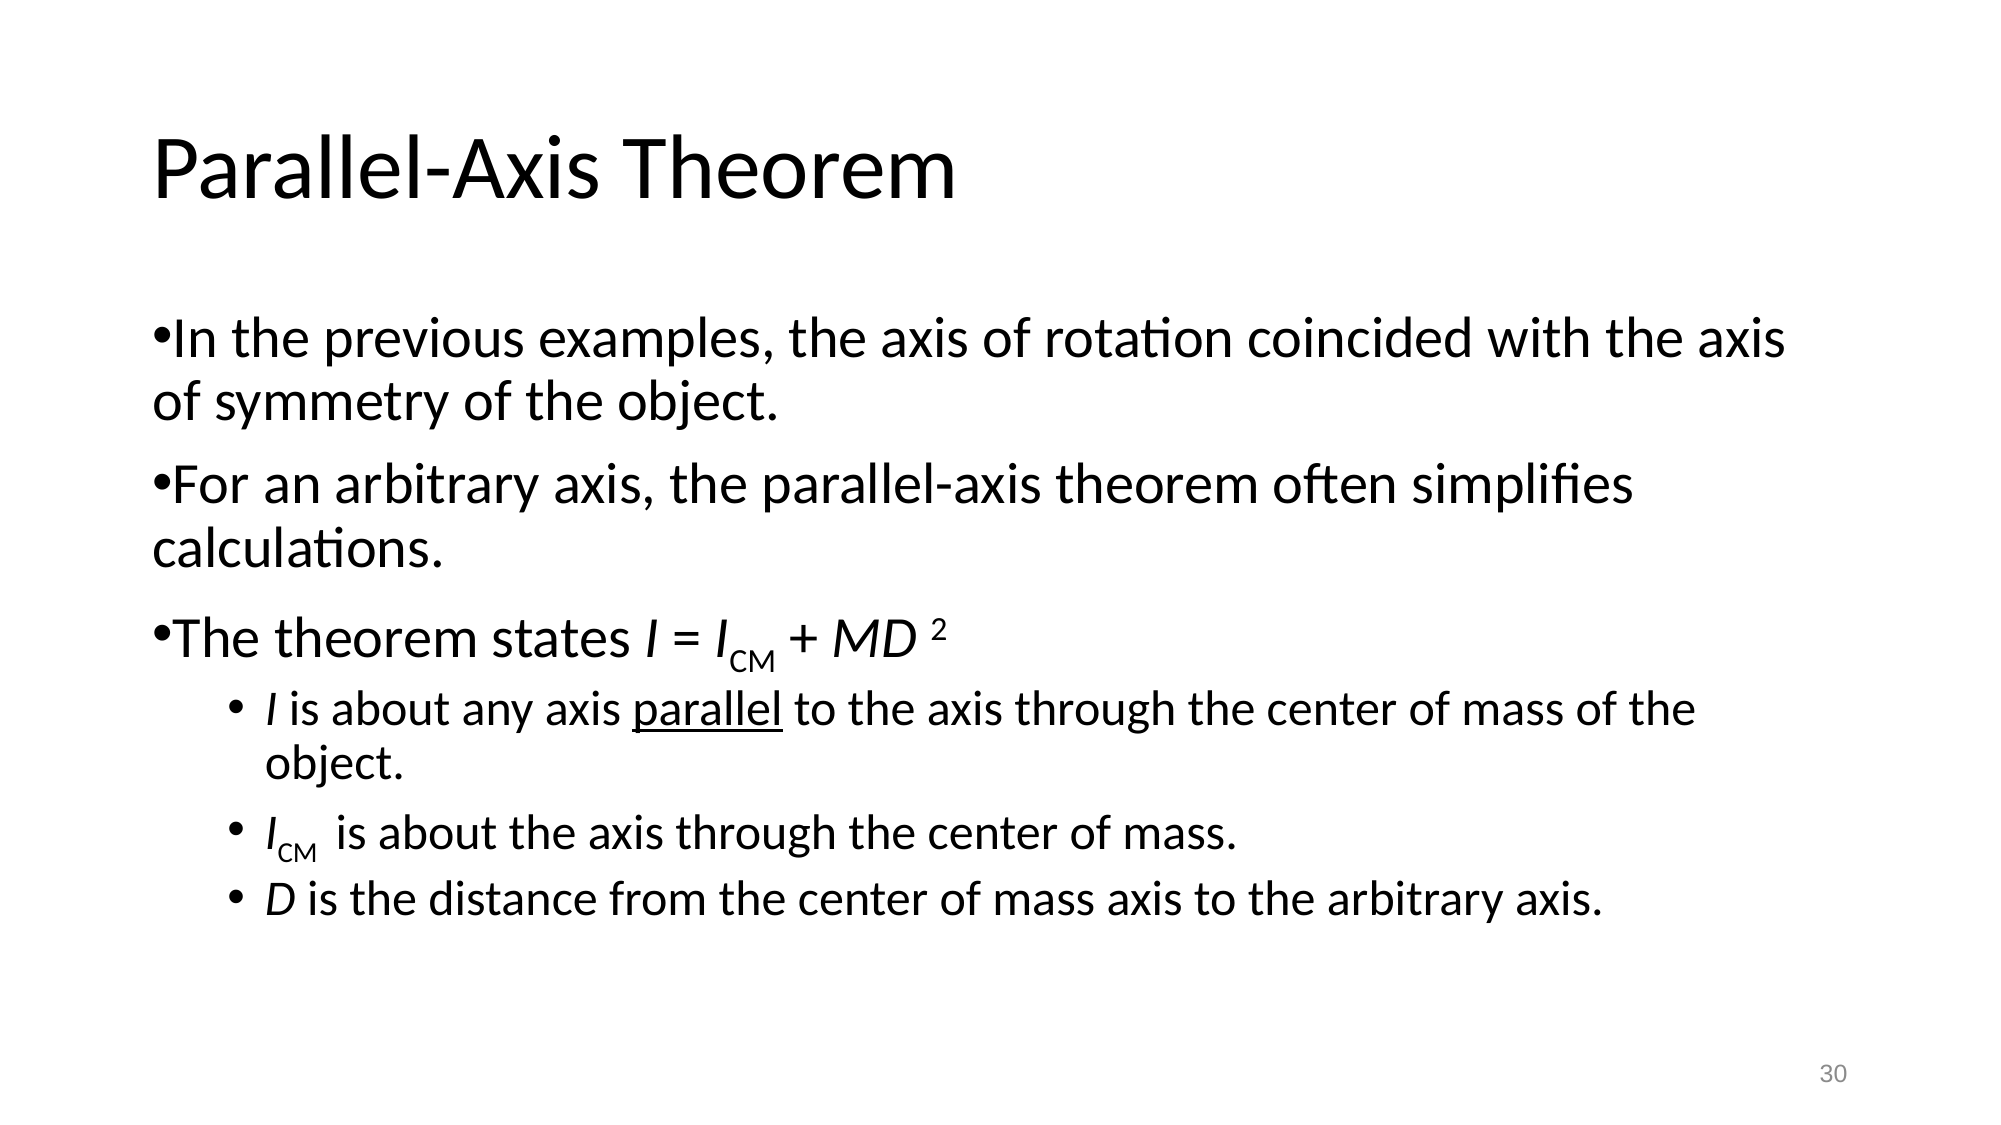

# Parallel-Axis Theorem
In the previous examples, the axis of rotation coincided with the axis of symmetry of the object.
For an arbitrary axis, the parallel-axis theorem often simplifies calculations.
The theorem states I = ICM + MD 2
I is about any axis parallel to the axis through the center of mass of the object.
ICM  is about the axis through the center of mass.
D is the distance from the center of mass axis to the arbitrary axis.
30